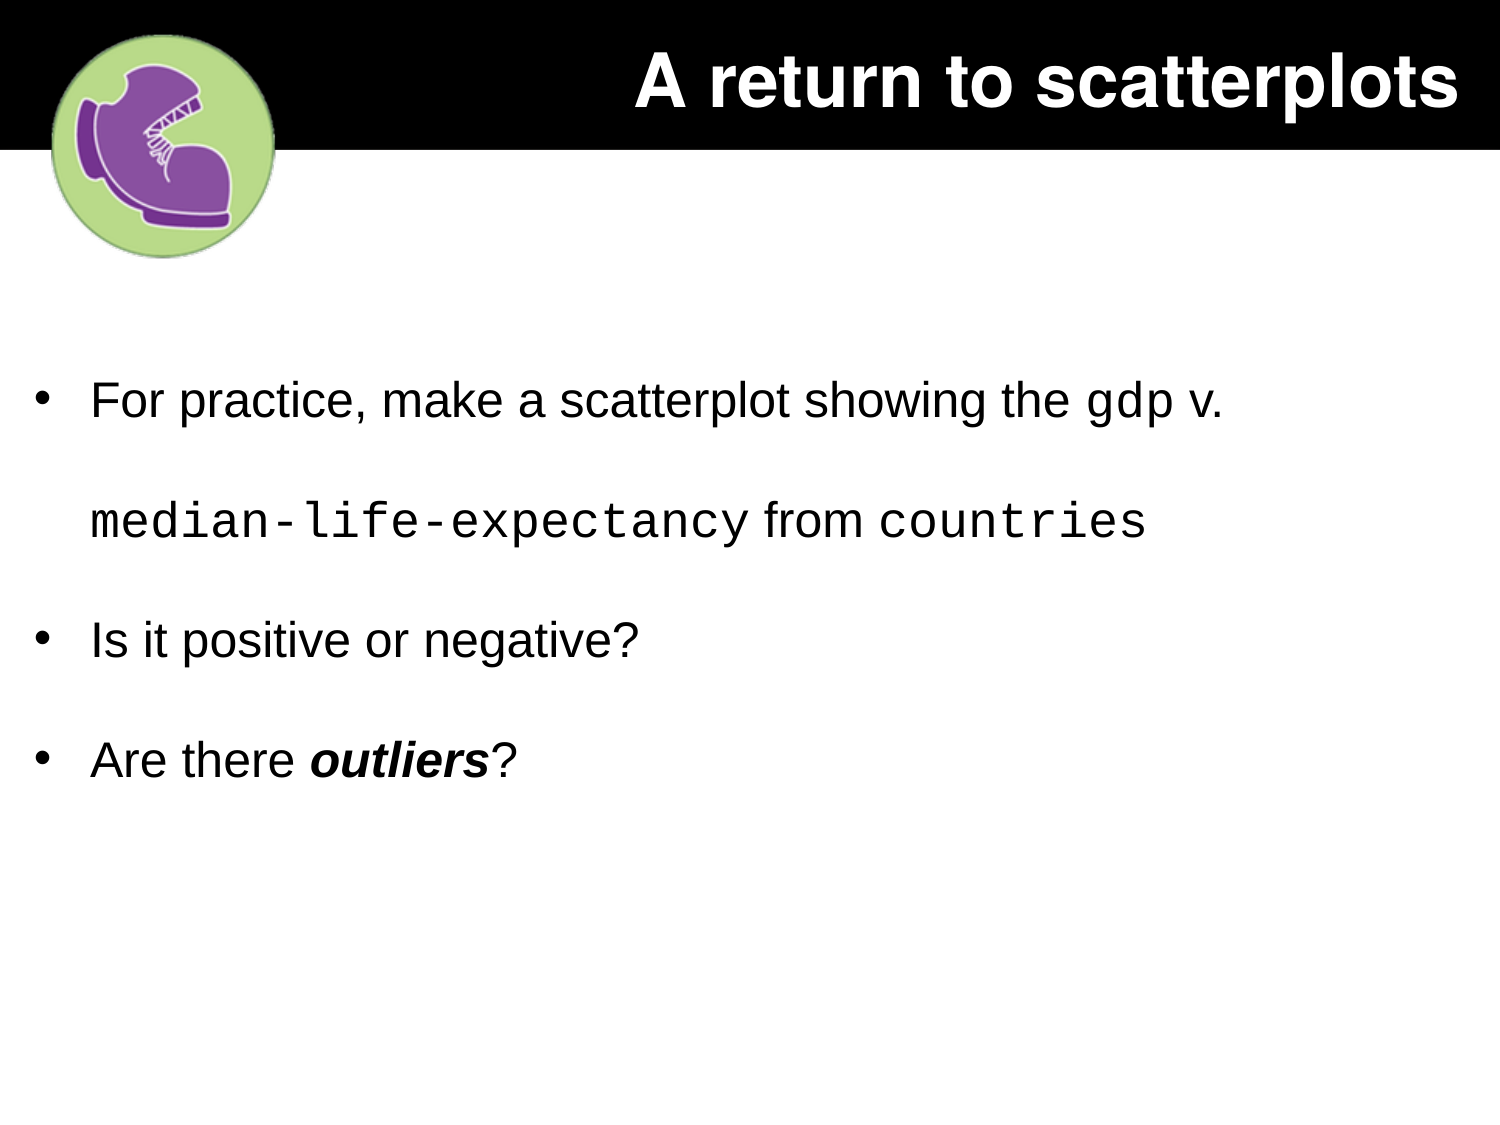

A return to scatterplots
For practice, make a scatterplot showing the gdp v. median-life-expectancy from countries
Is it positive or negative?
Are there outliers?